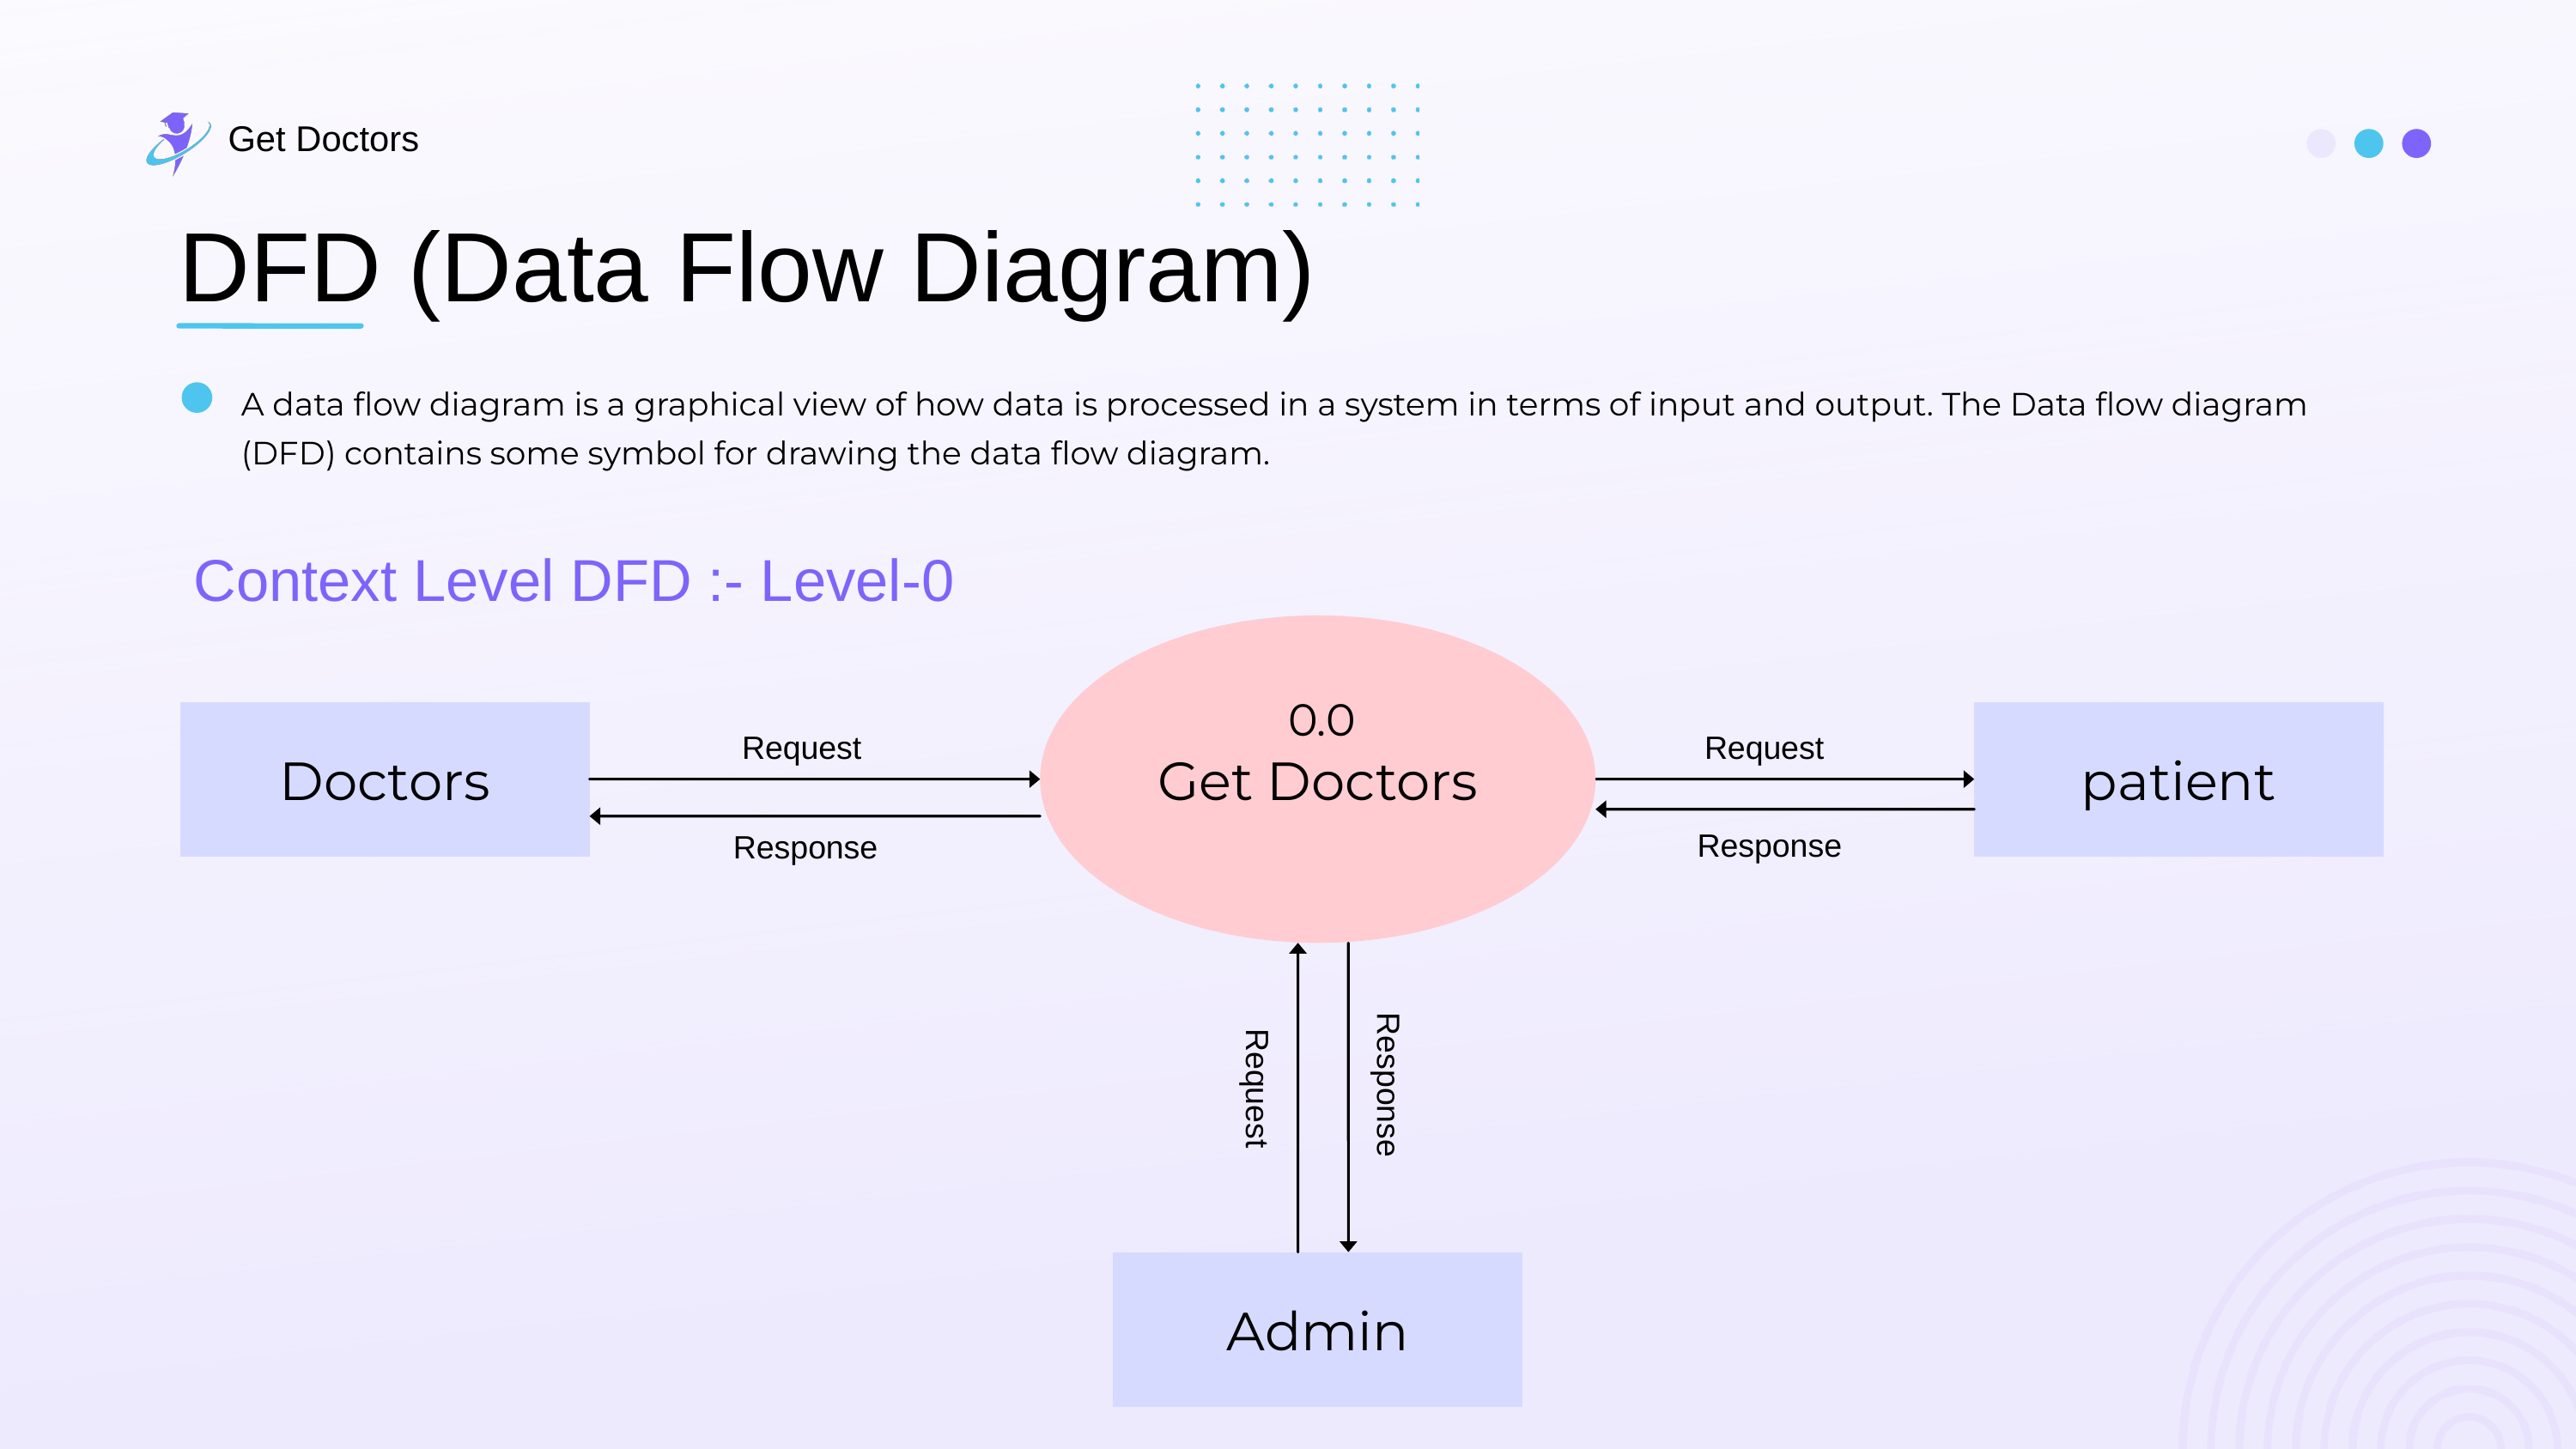

Get Doctors

DFD (Data Flow Diagram)

A data flow diagram is a graphical view of how data is processed in a system in terms of input and output. The Data flow diagram (DFD) contains some symbol for drawing the data flow diagram.

Context Level DFD :- Level-0

Get Doctors
0.0

Doctors

patient
Request
Request

Response
Response

Request
Response

Admin